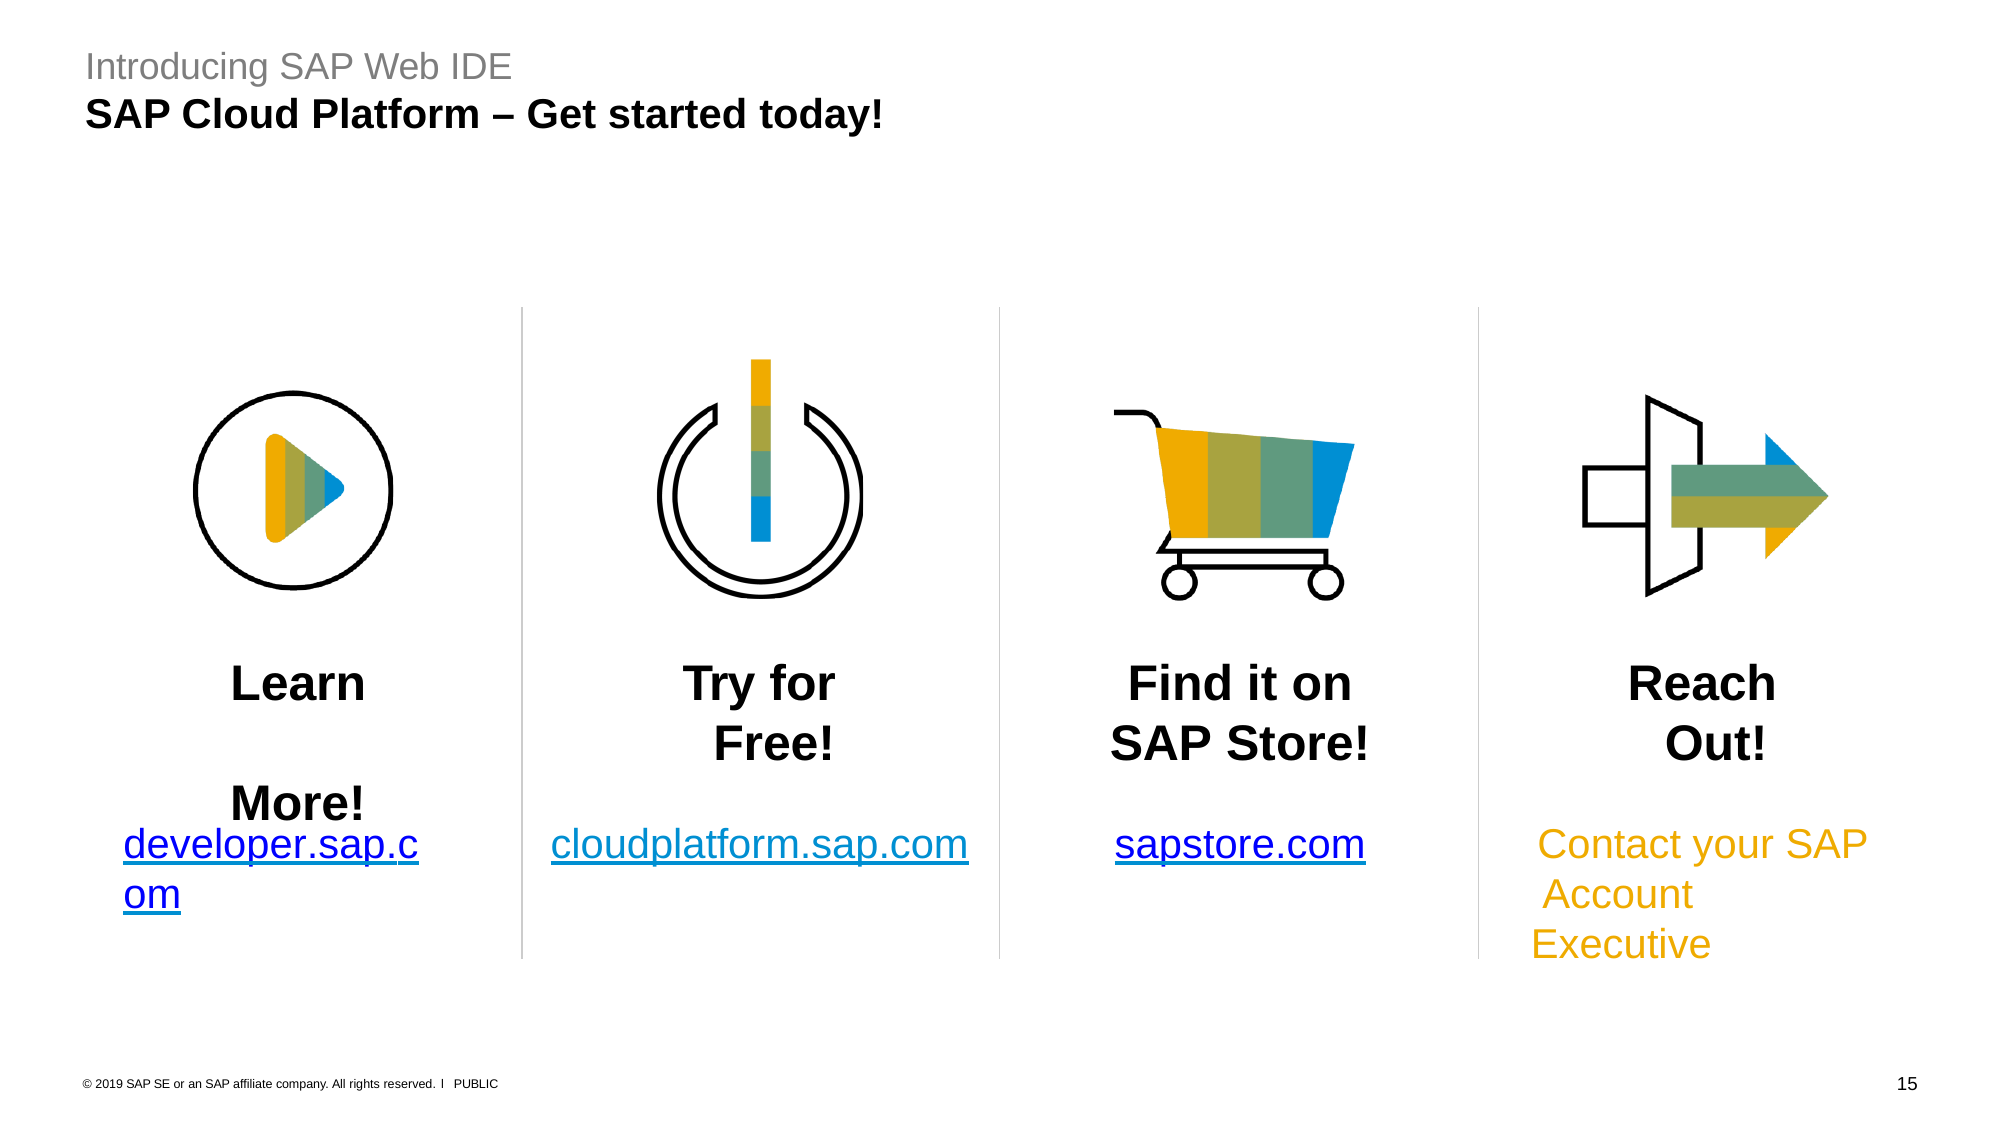

Introducing SAP Web IDE
# SAP Cloud Platform – Get started today!

Learn  More!
Try for  Free!
Find it on  SAP Store!
Reach  Out!
developer.sap.com
cloudplatform.sap.com
sapstore.com
Contact your SAP  Account Executive
15
© 2019 SAP SE or an SAP affiliate company. All rights reserved. ǀ PUBLIC